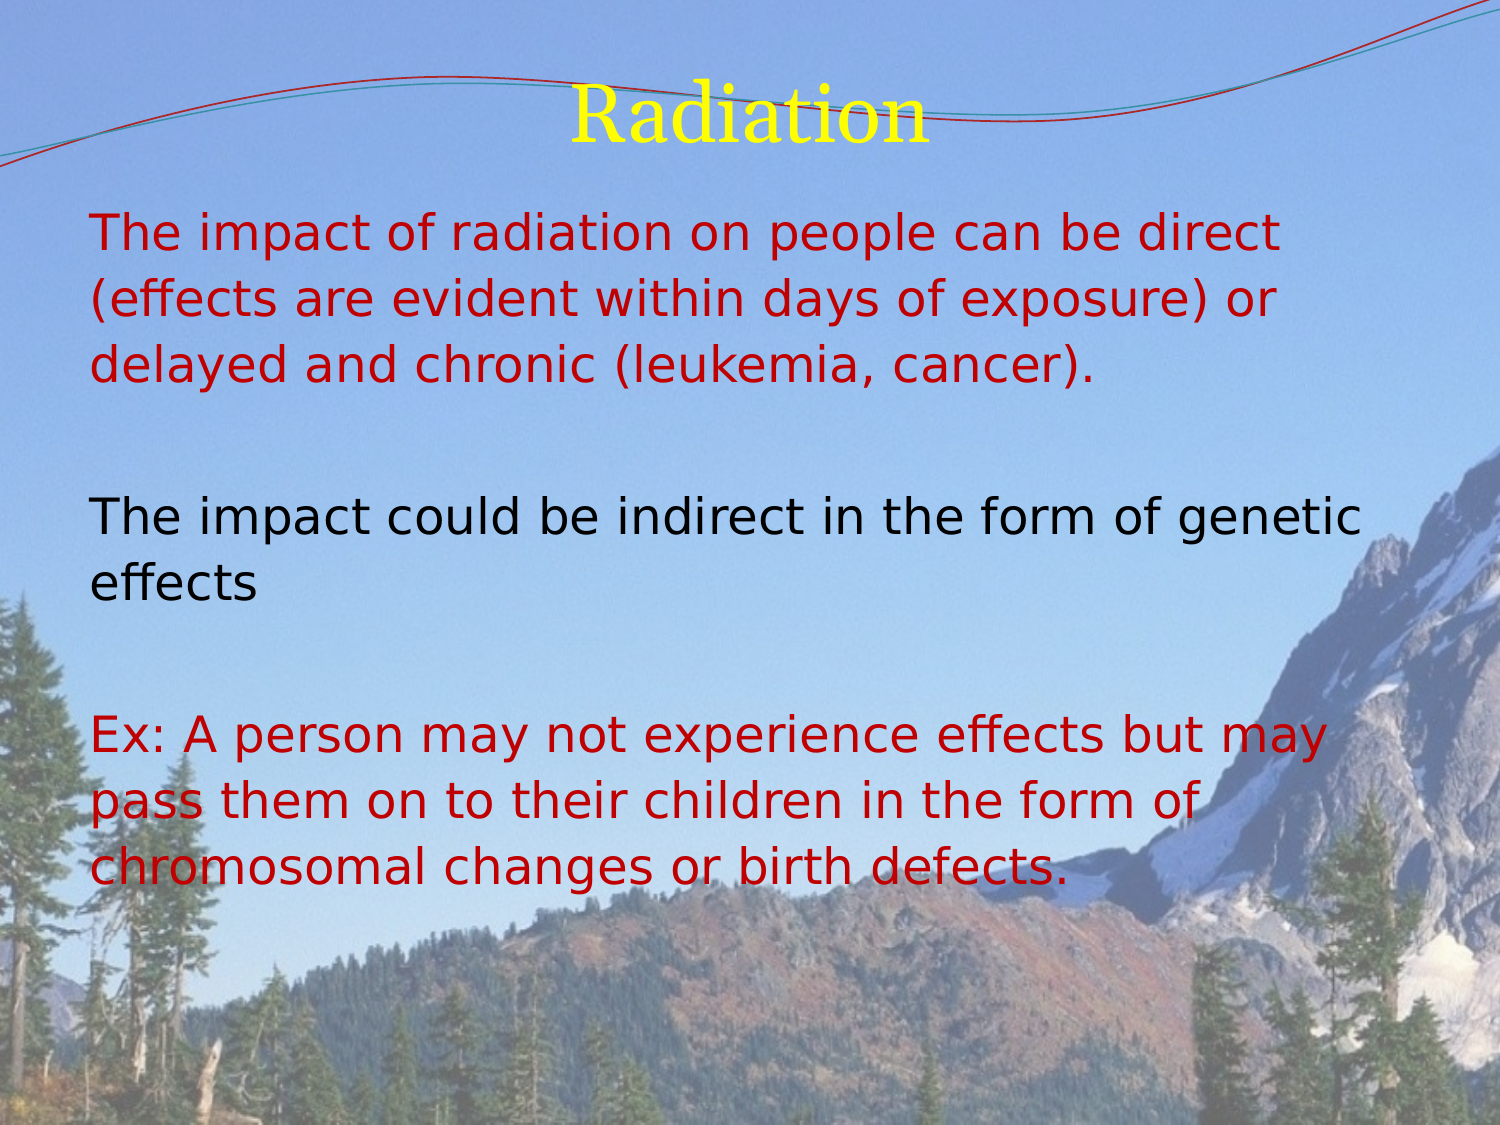

# Radiation
The impact of radiation on people can be direct (effects are evident within days of exposure) or delayed and chronic (leukemia, cancer).

The impact could be indirect in the form of genetic effects

Ex: A person may not experience effects but may pass them on to their children in the form of chromosomal changes or birth defects.